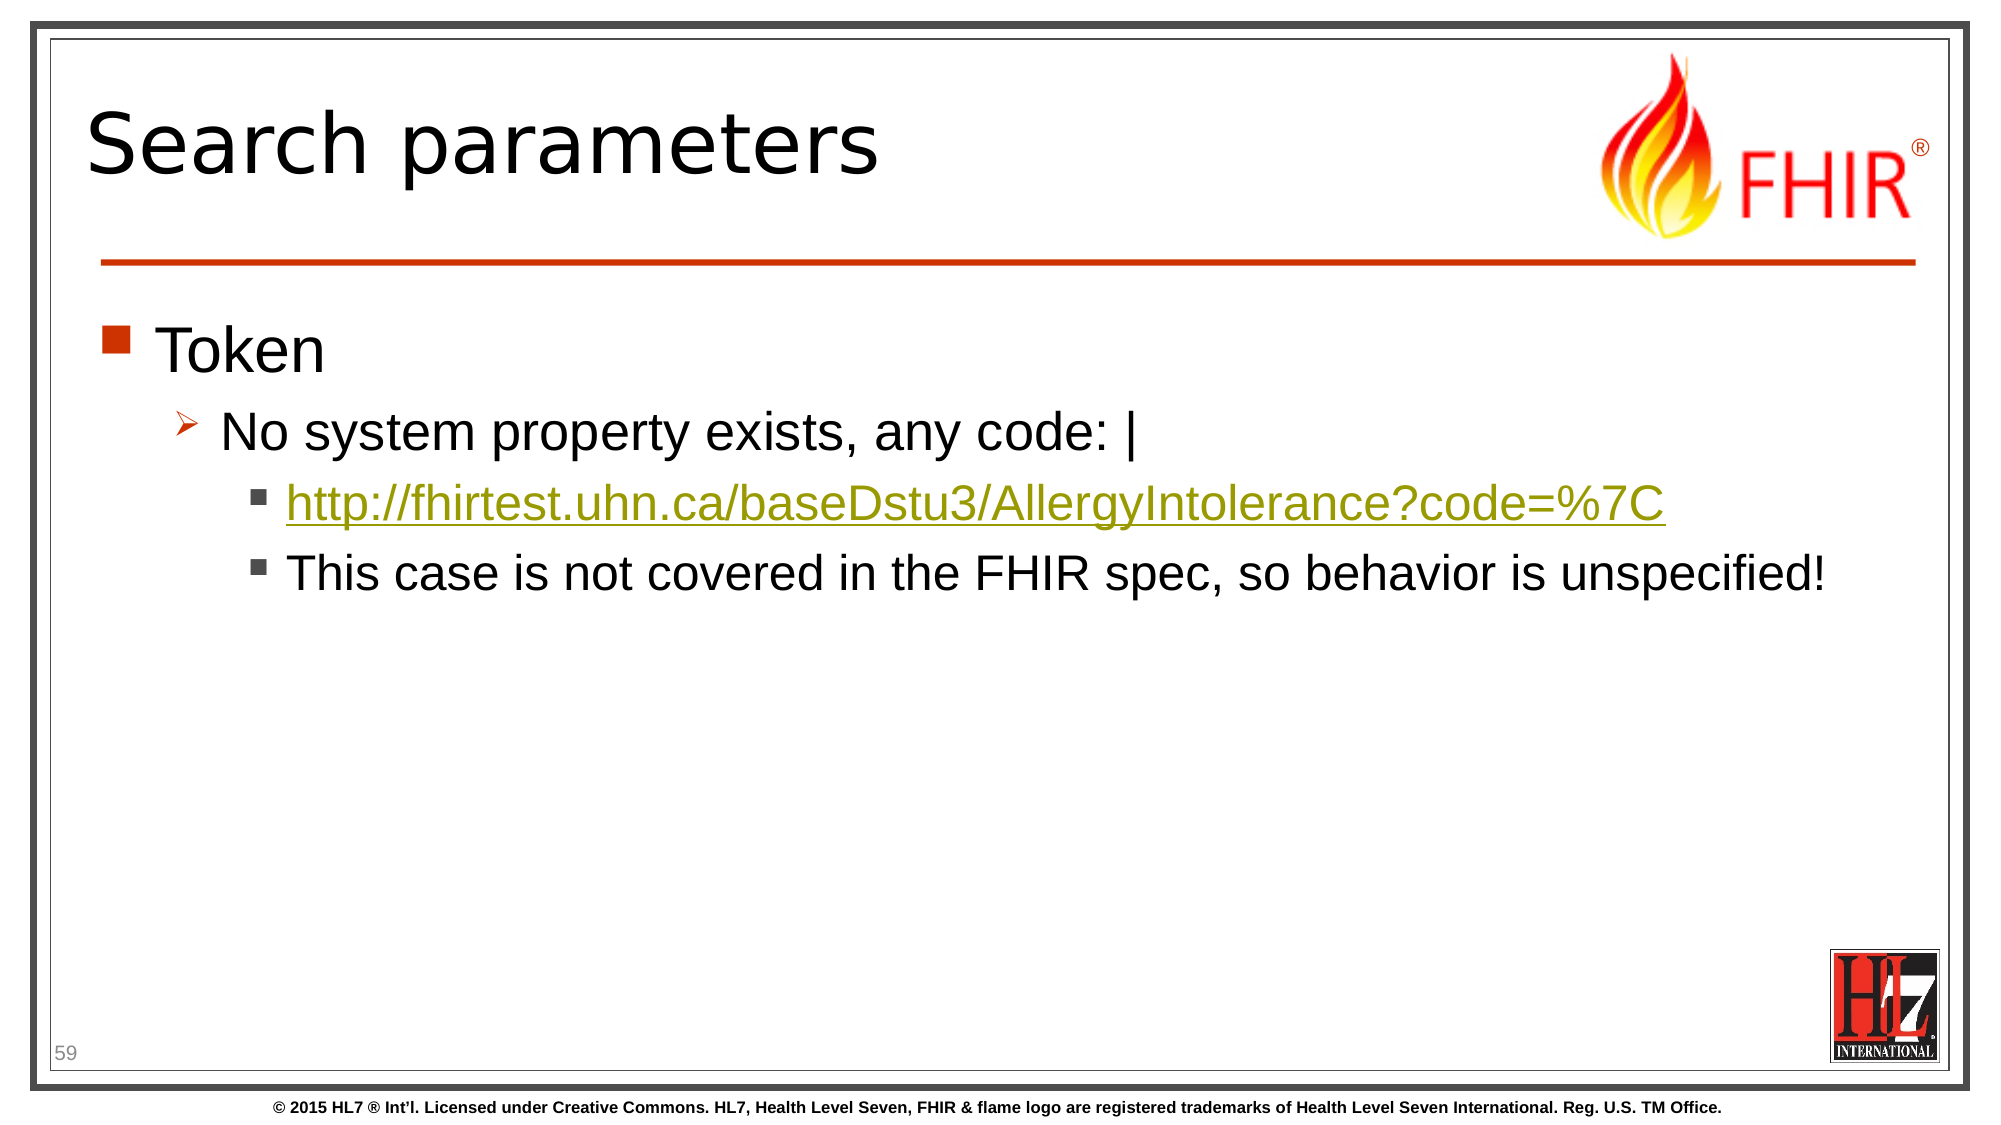

# Search parameters
Token
No system property exists, any code: |
http://fhirtest.uhn.ca/baseDstu3/AllergyIntolerance?code=%7C
This case is not covered in the FHIR spec, so behavior is unspecified!
59